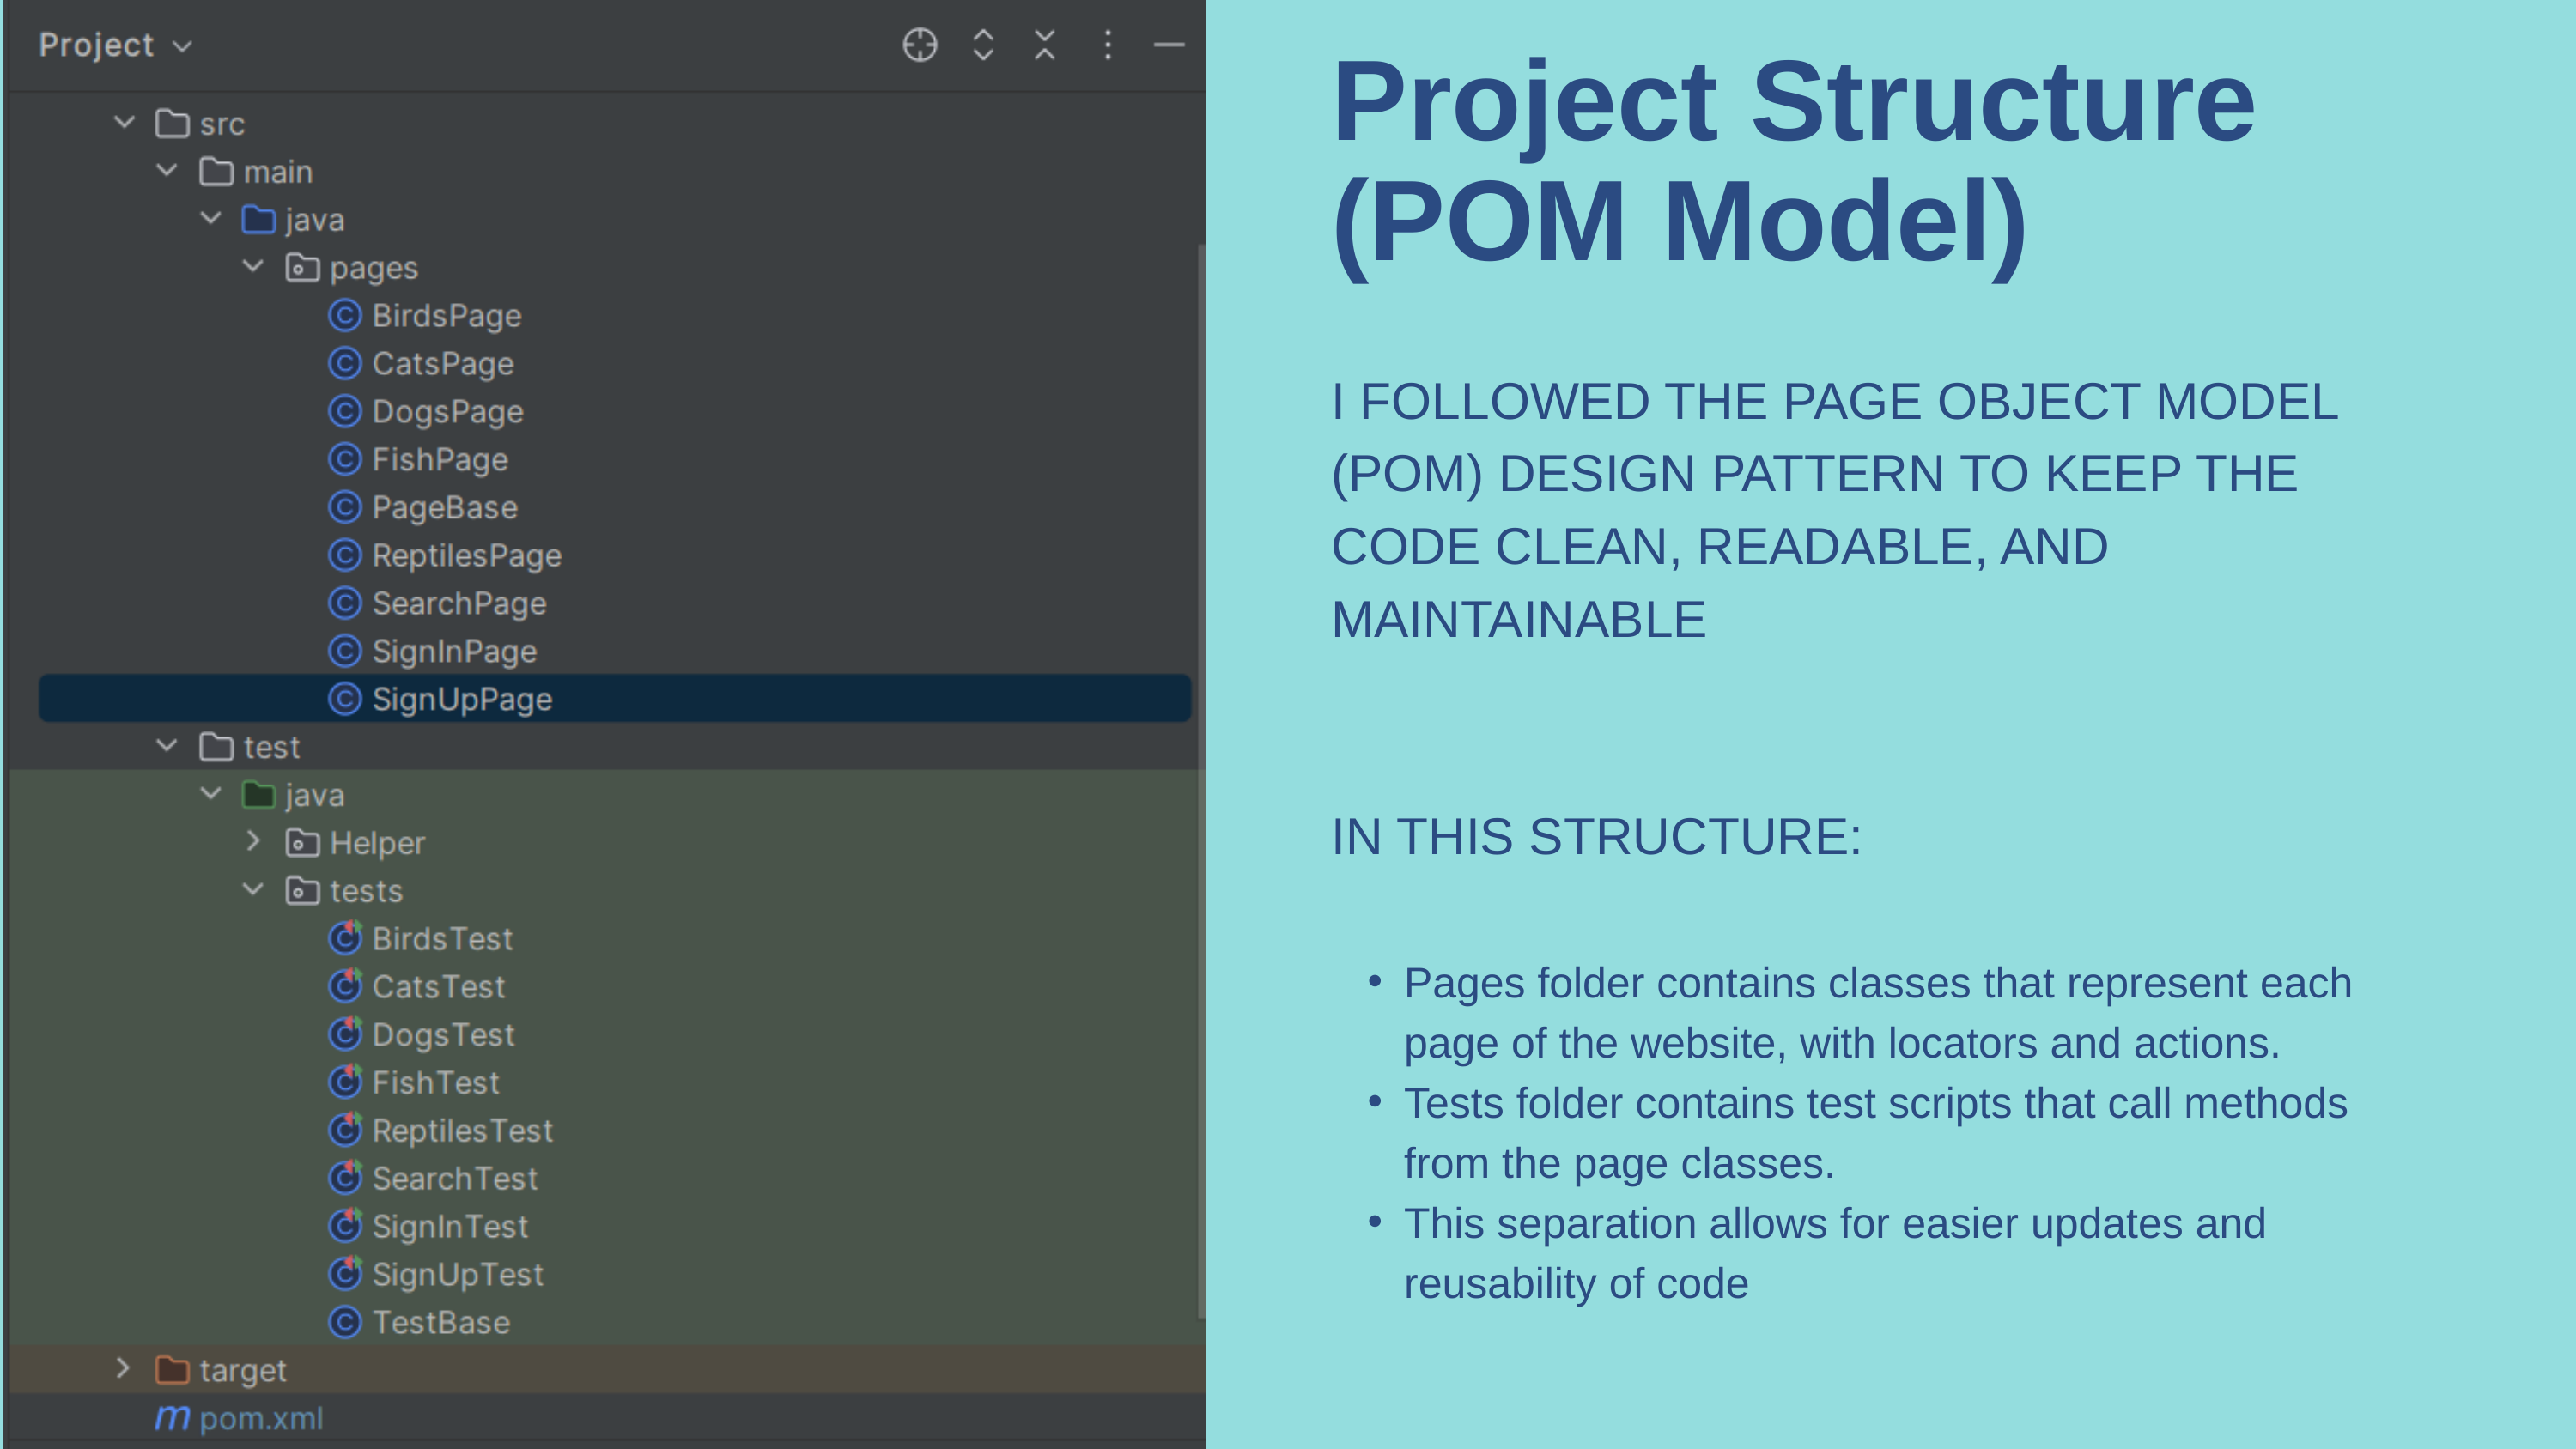

Project Structure (POM Model)
I FOLLOWED THE PAGE OBJECT MODEL (POM) DESIGN PATTERN TO KEEP THE CODE CLEAN, READABLE, AND MAINTAINABLE

IN THIS STRUCTURE:
Pages folder contains classes that represent each page of the website, with locators and actions.
Tests folder contains test scripts that call methods from the page classes.
This separation allows for easier updates and reusability of code